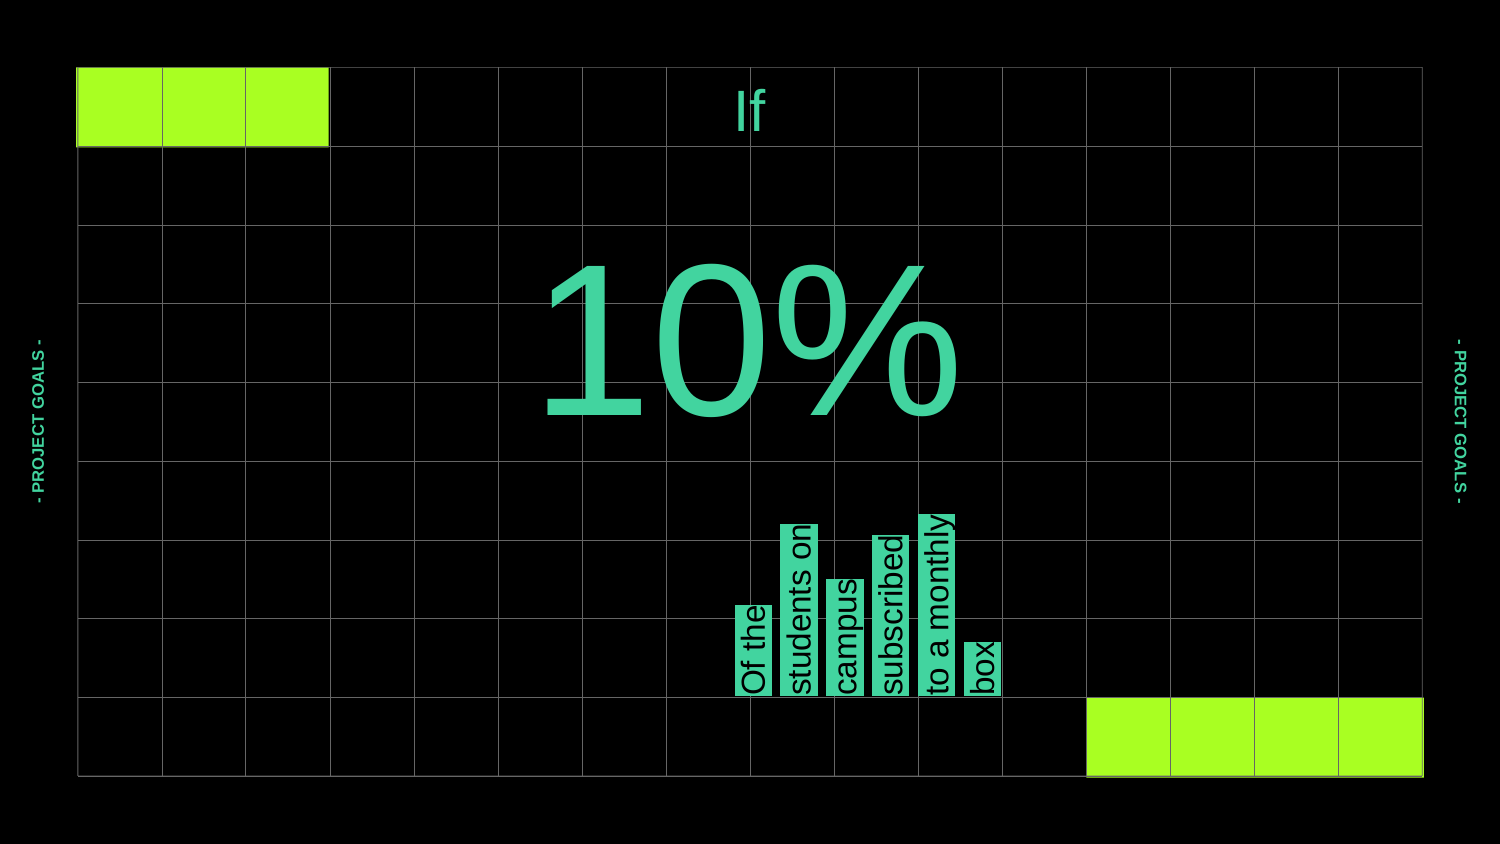

If
10%
- PROJECT GOALS -
# - PROJECT GOALS -
Of the students on campus subscribed to a monthly box